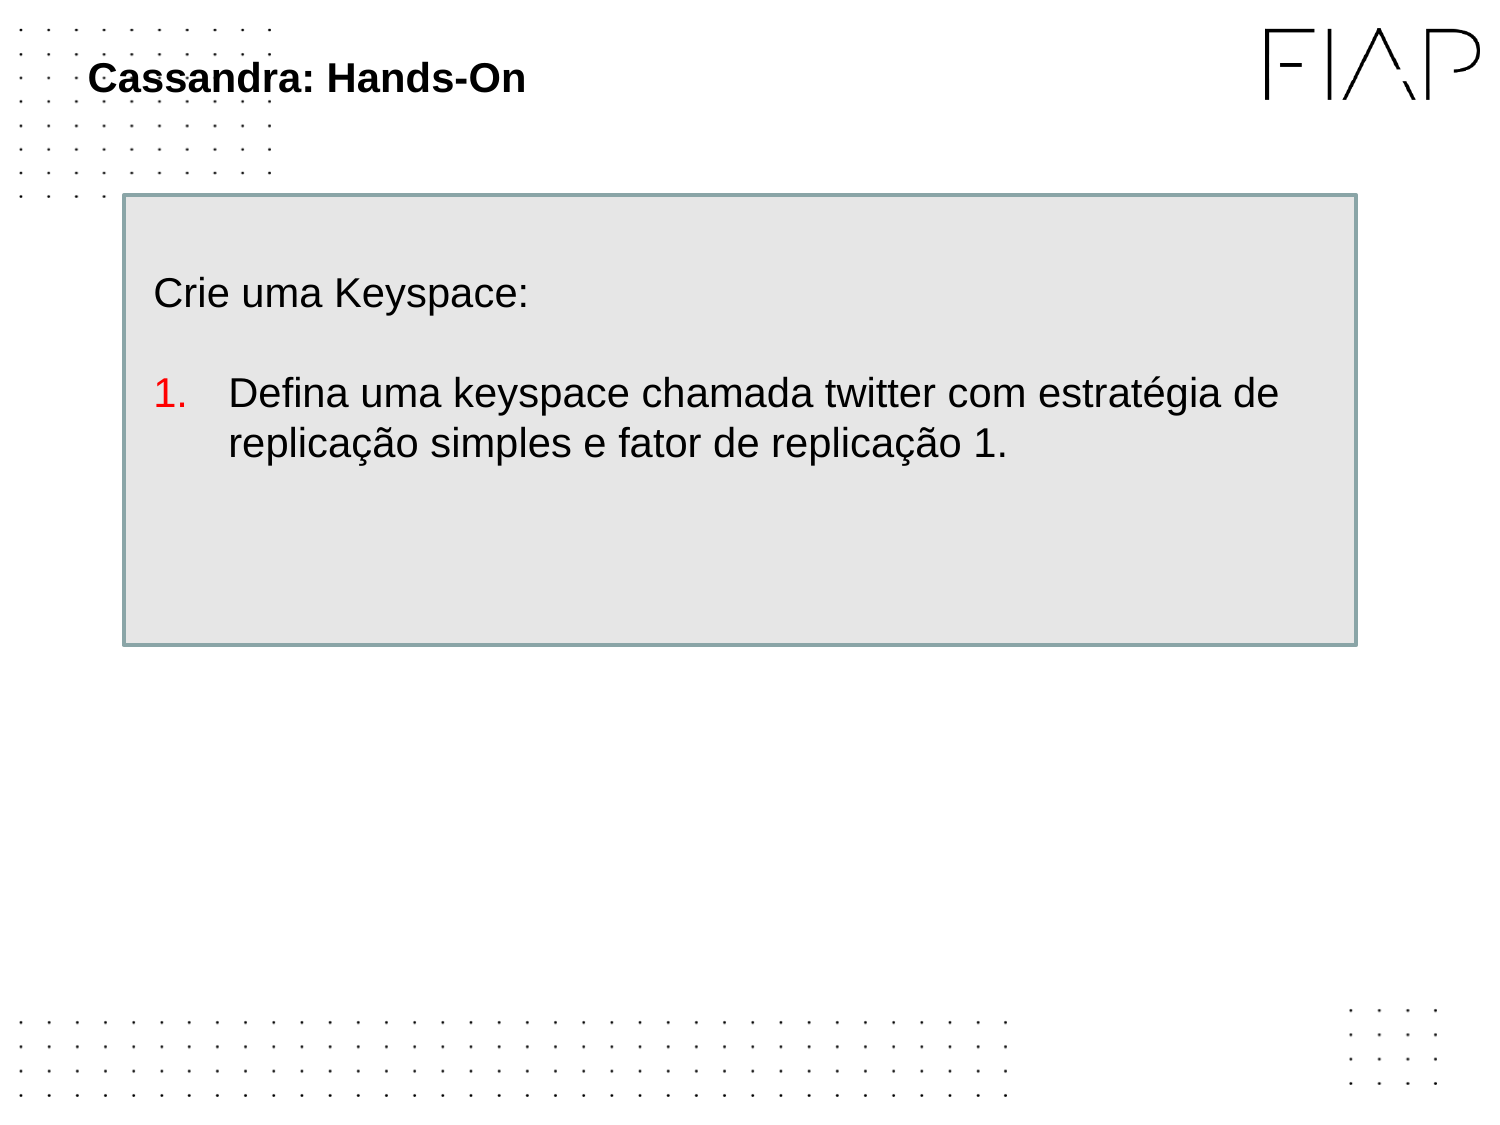

# Cassandra: Hands-On

Crie uma Keyspace:

Defina uma keyspace chamada twitter com estratégia de replicação simples e fator de replicação 1.